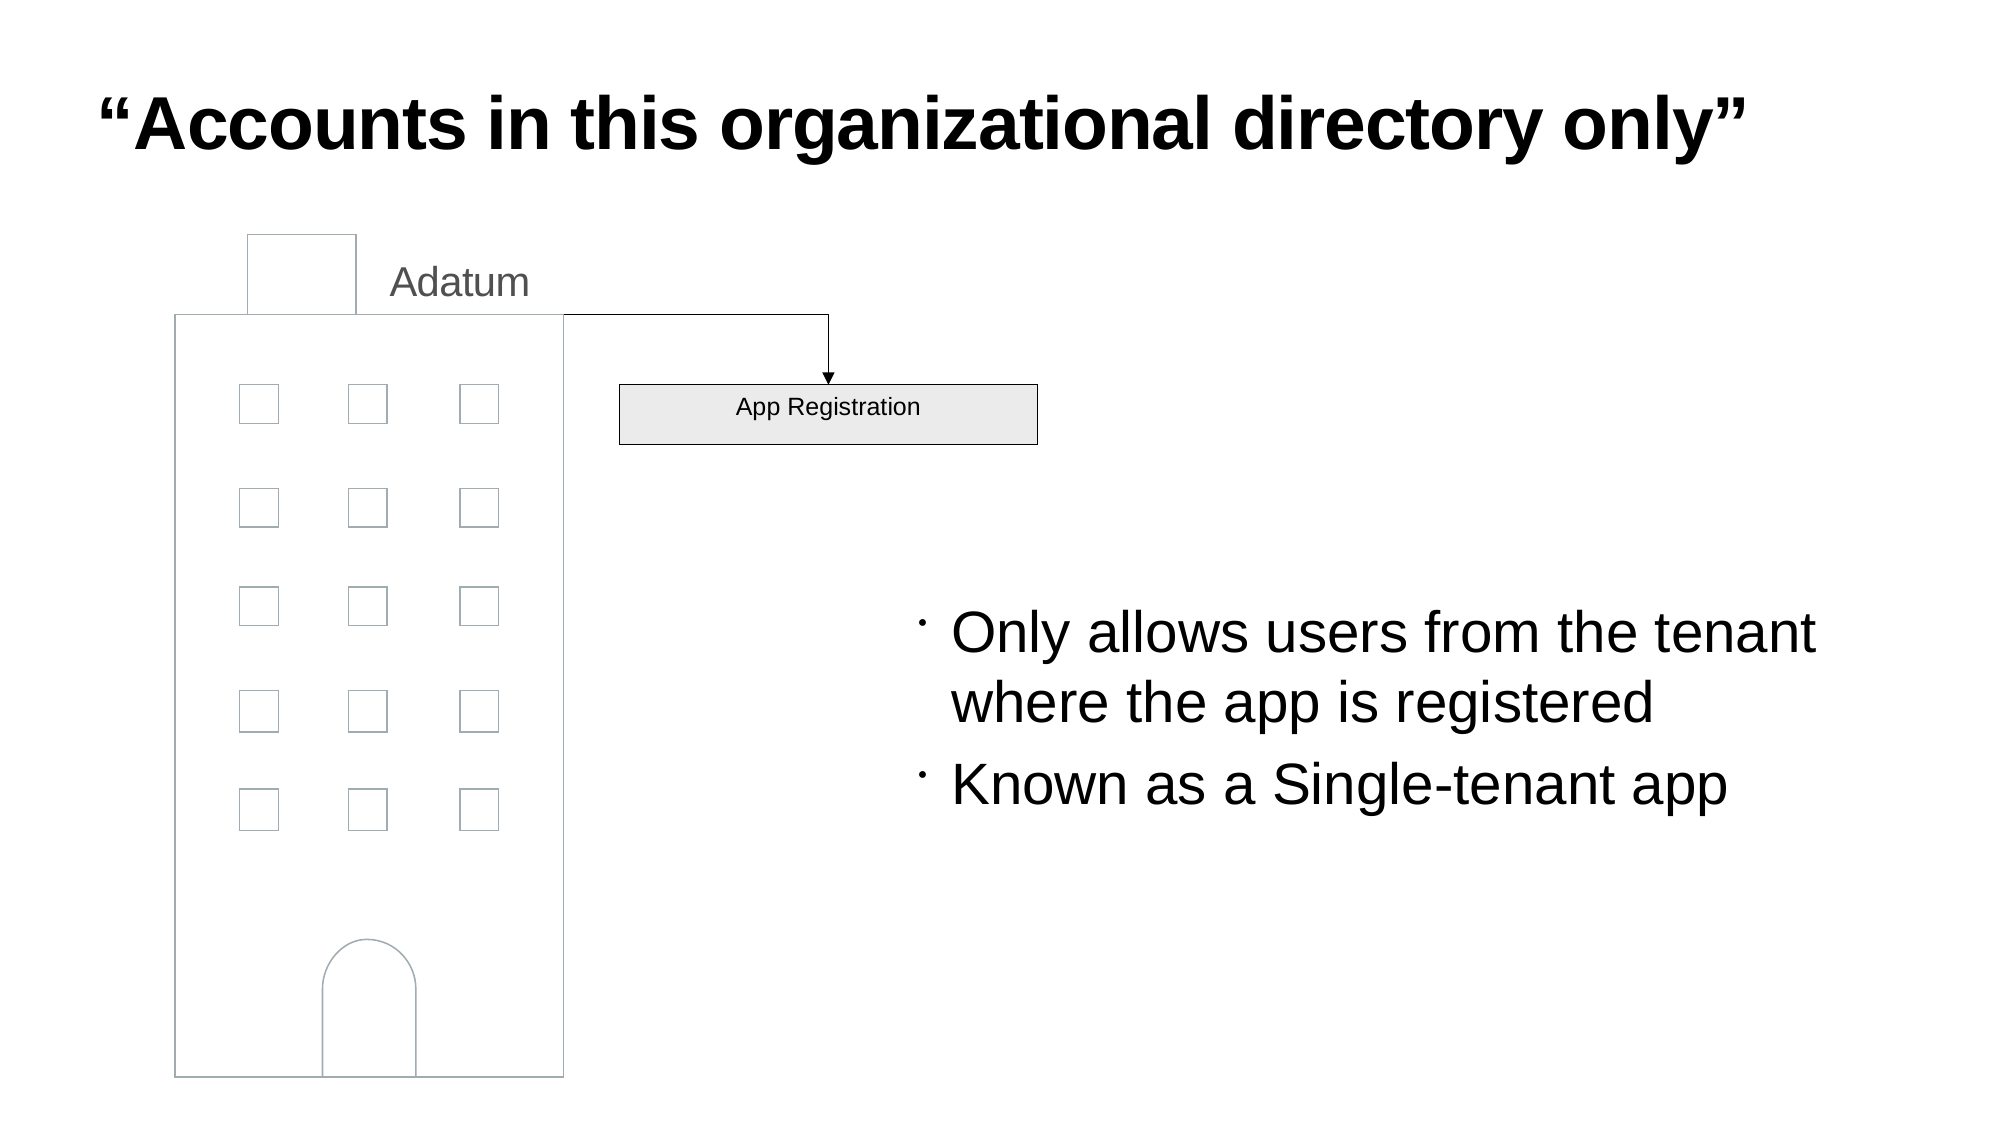

# “Accounts in this organizational directory only”

Adatum
App Registration
Only allows users from the tenant where the app is registered
Known as a Single-tenant app